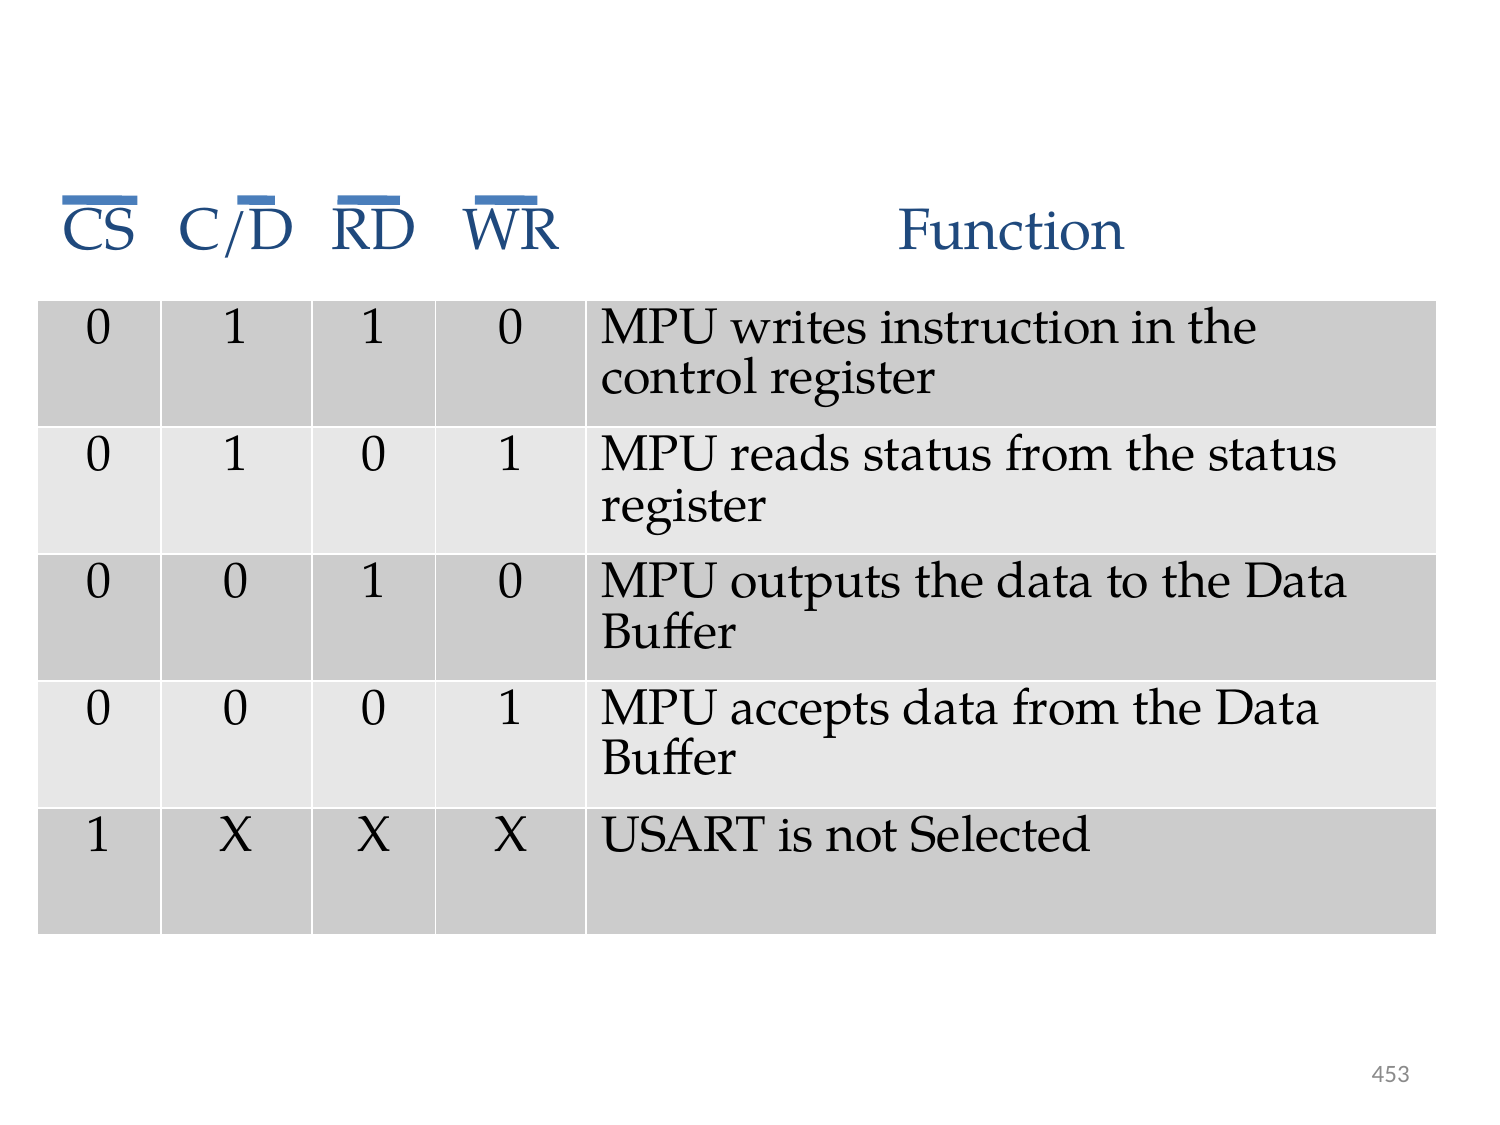

| CS | C/D | RD | WR | Function |
| --- | --- | --- | --- | --- |
| 0 | 1 | 1 | 0 | MPU writes instruction in the control register |
| 0 | 1 | 0 | 1 | MPU reads status from the status register |
| 0 | 0 | 1 | 0 | MPU outputs the data to the Data Buffer |
| 0 | 0 | 0 | 1 | MPU accepts data from the Data Buffer |
| 1 | X | X | X | USART is not Selected |
453